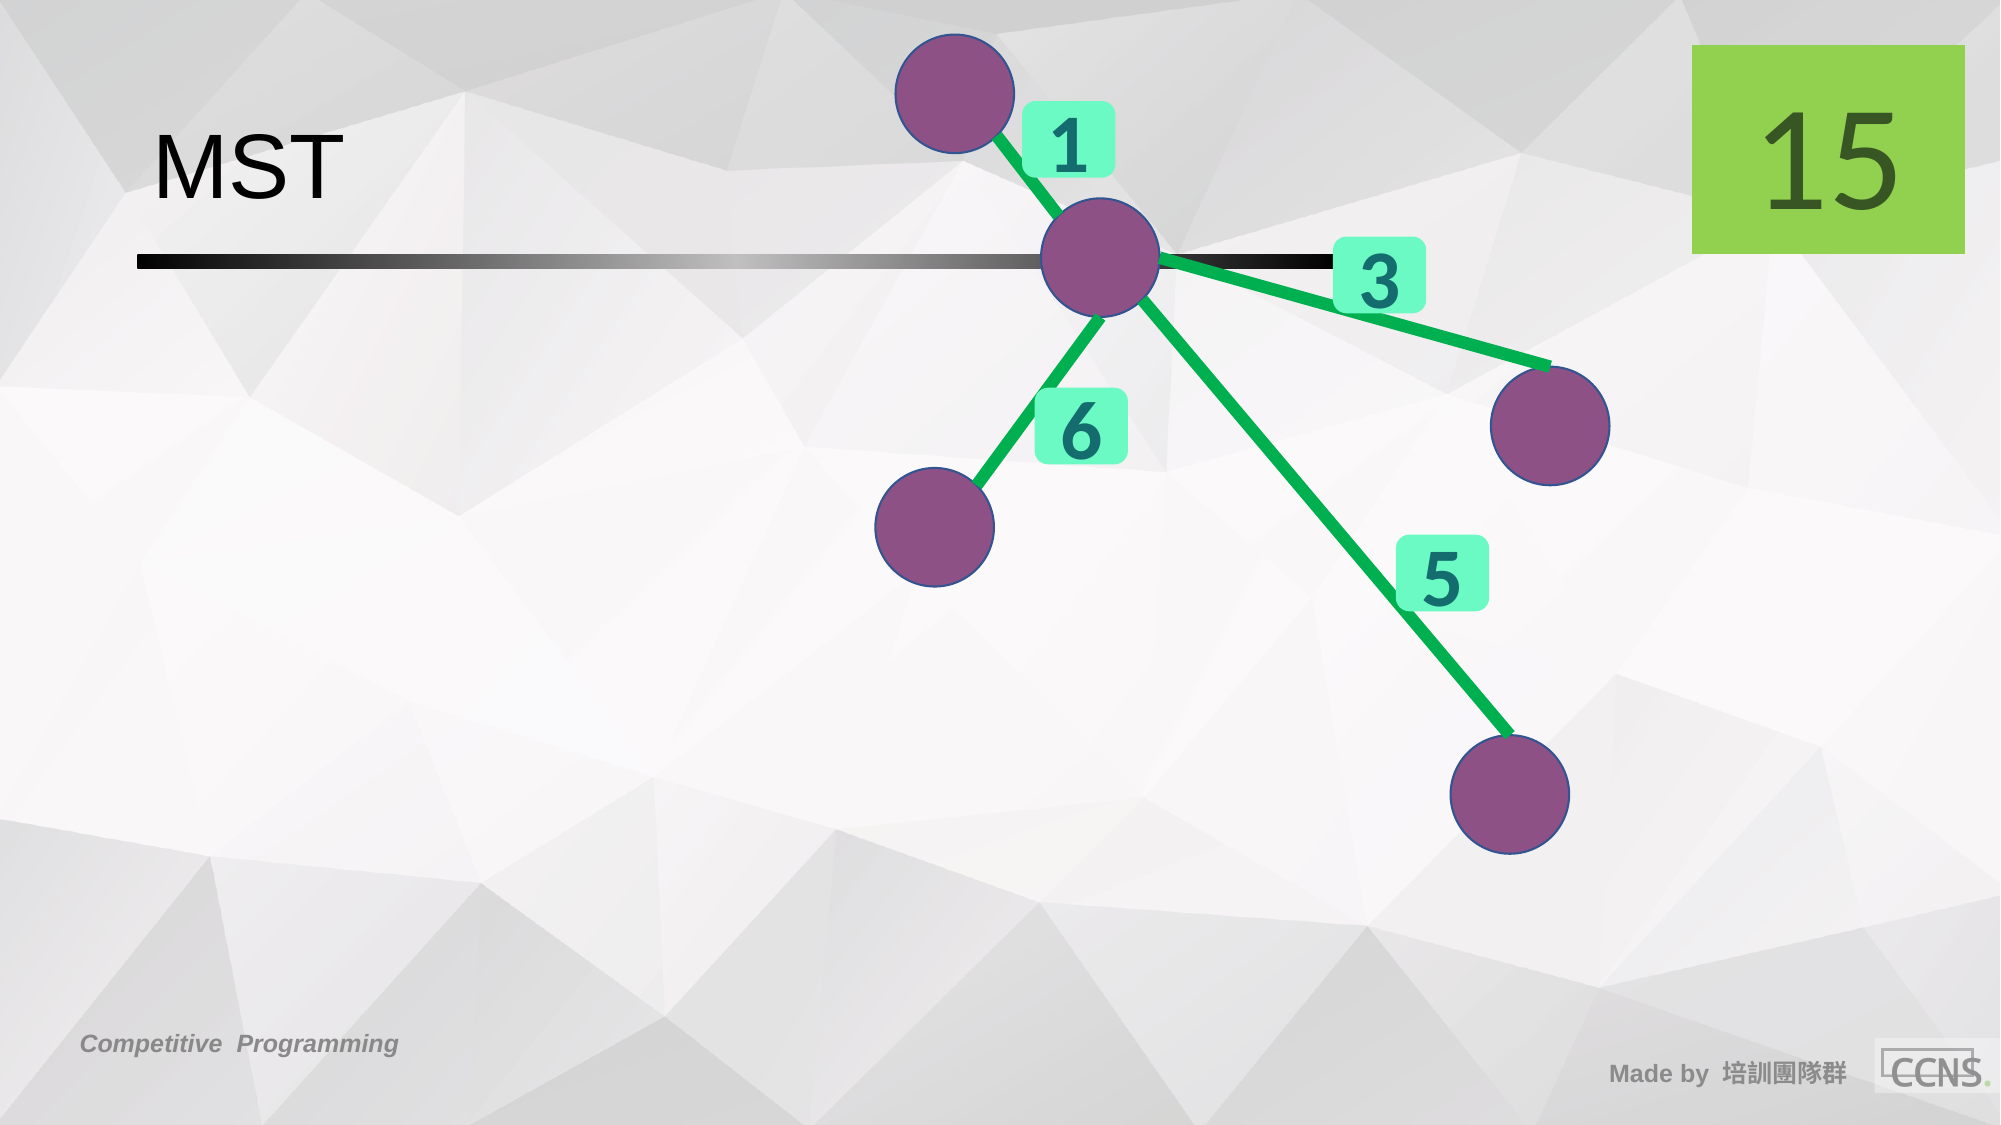

15
# MST
1

3

6

5